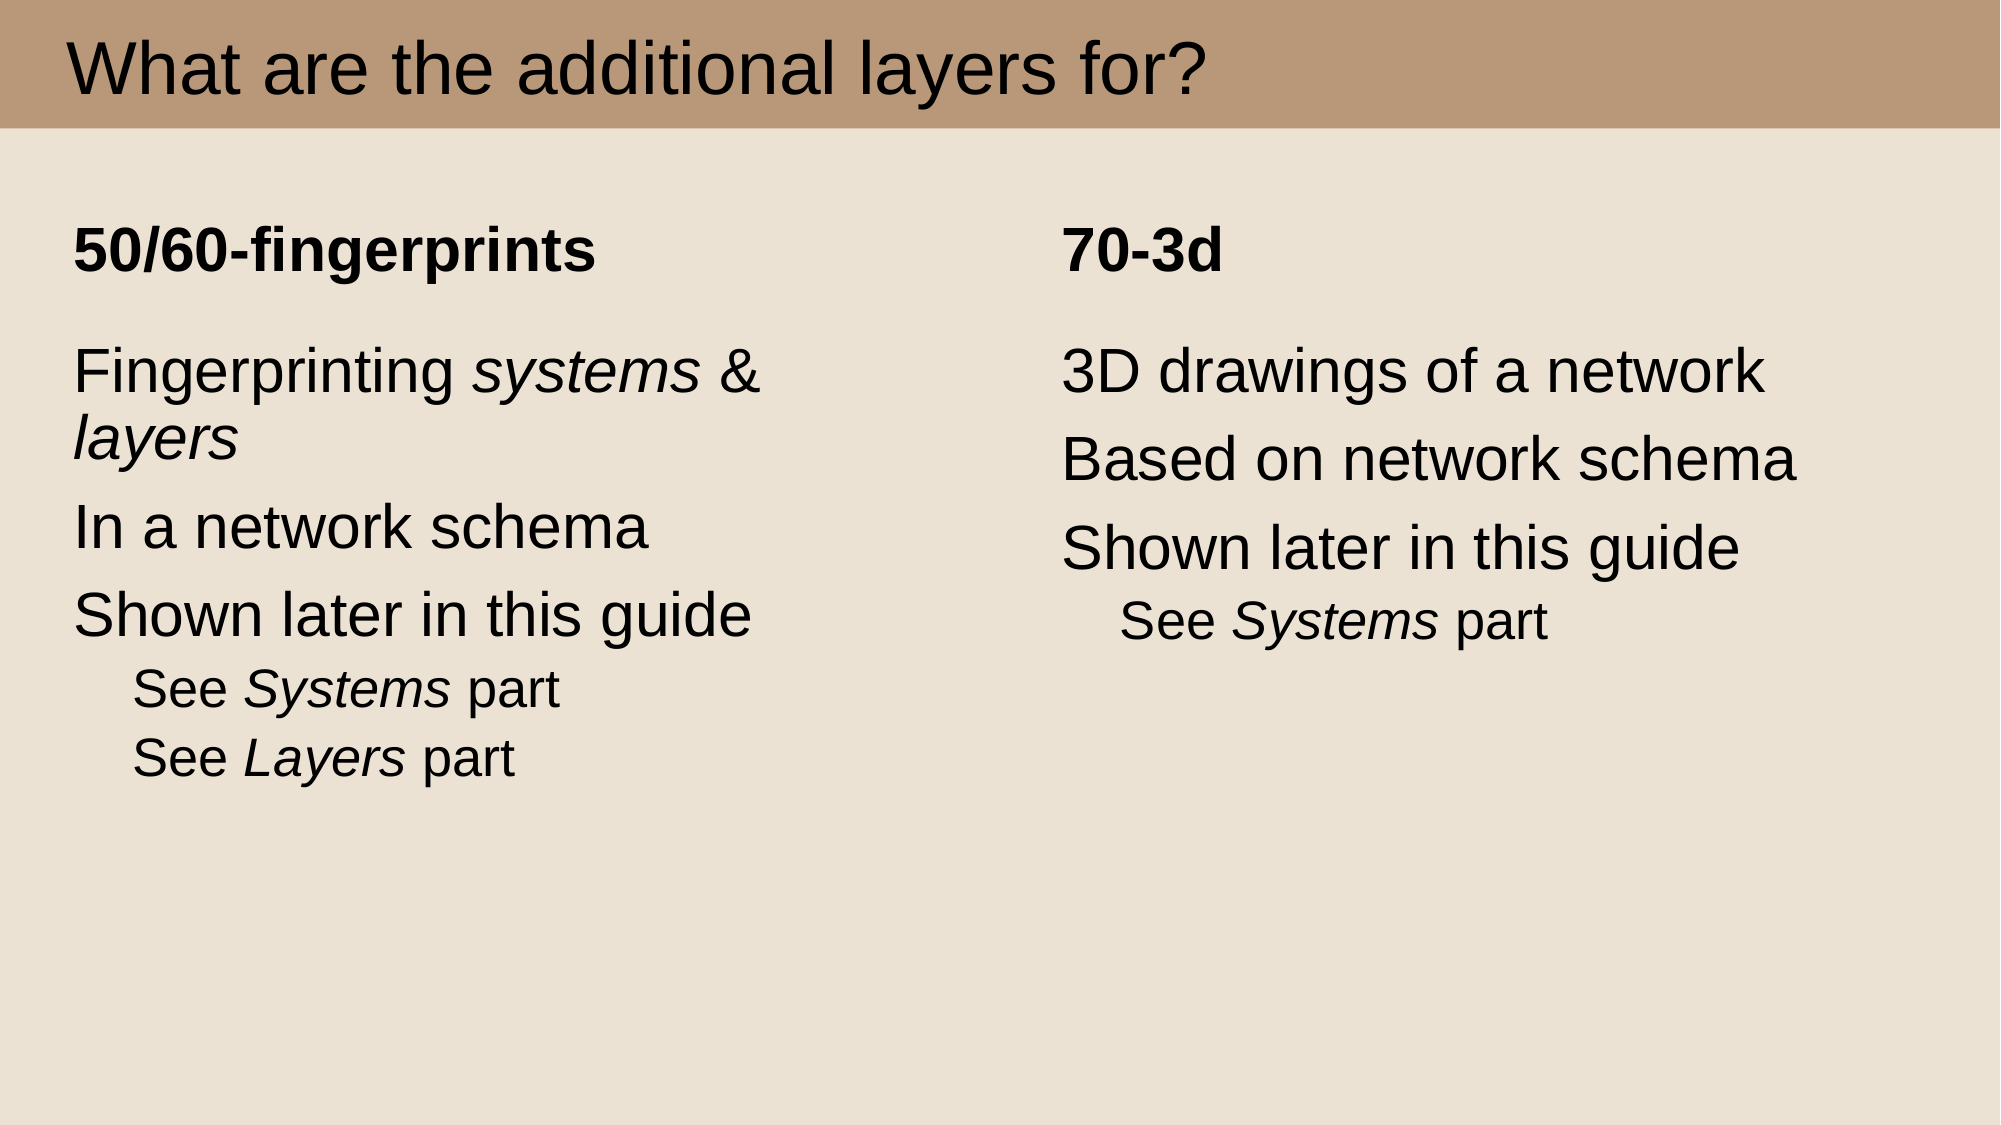

# What are the additional layers for?
50/60-fingerprints
70-3d
3D drawings of a network
Based on network schema
Shown later in this guide
See Systems part
Fingerprinting systems & layers
In a network schema
Shown later in this guide
See Systems part
See Layers part